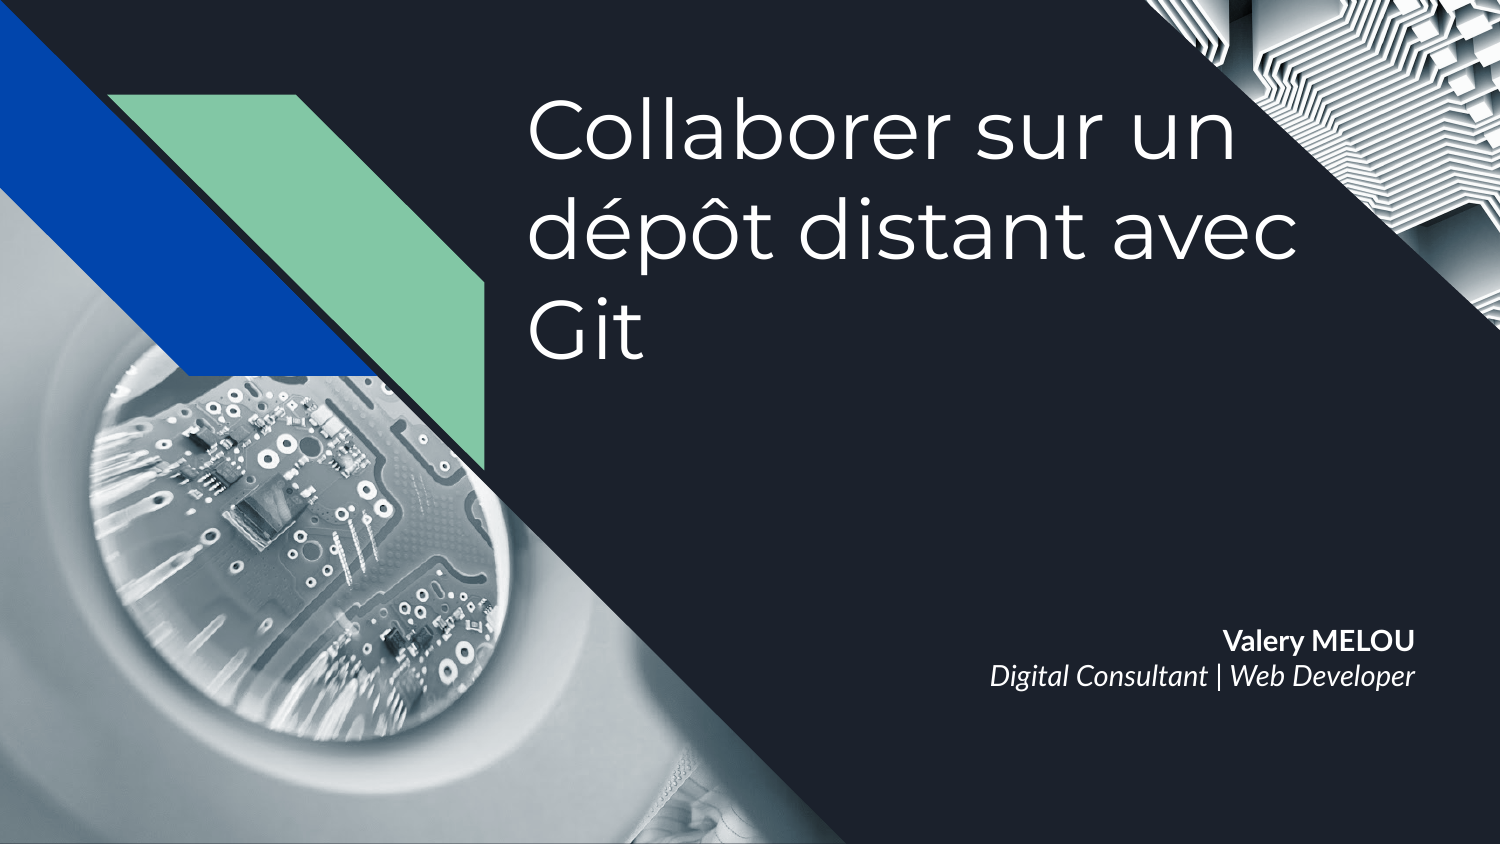

# Collaborer sur un dépôt distant avec Git
Valery MELOU
Digital Consultant | Web Developer